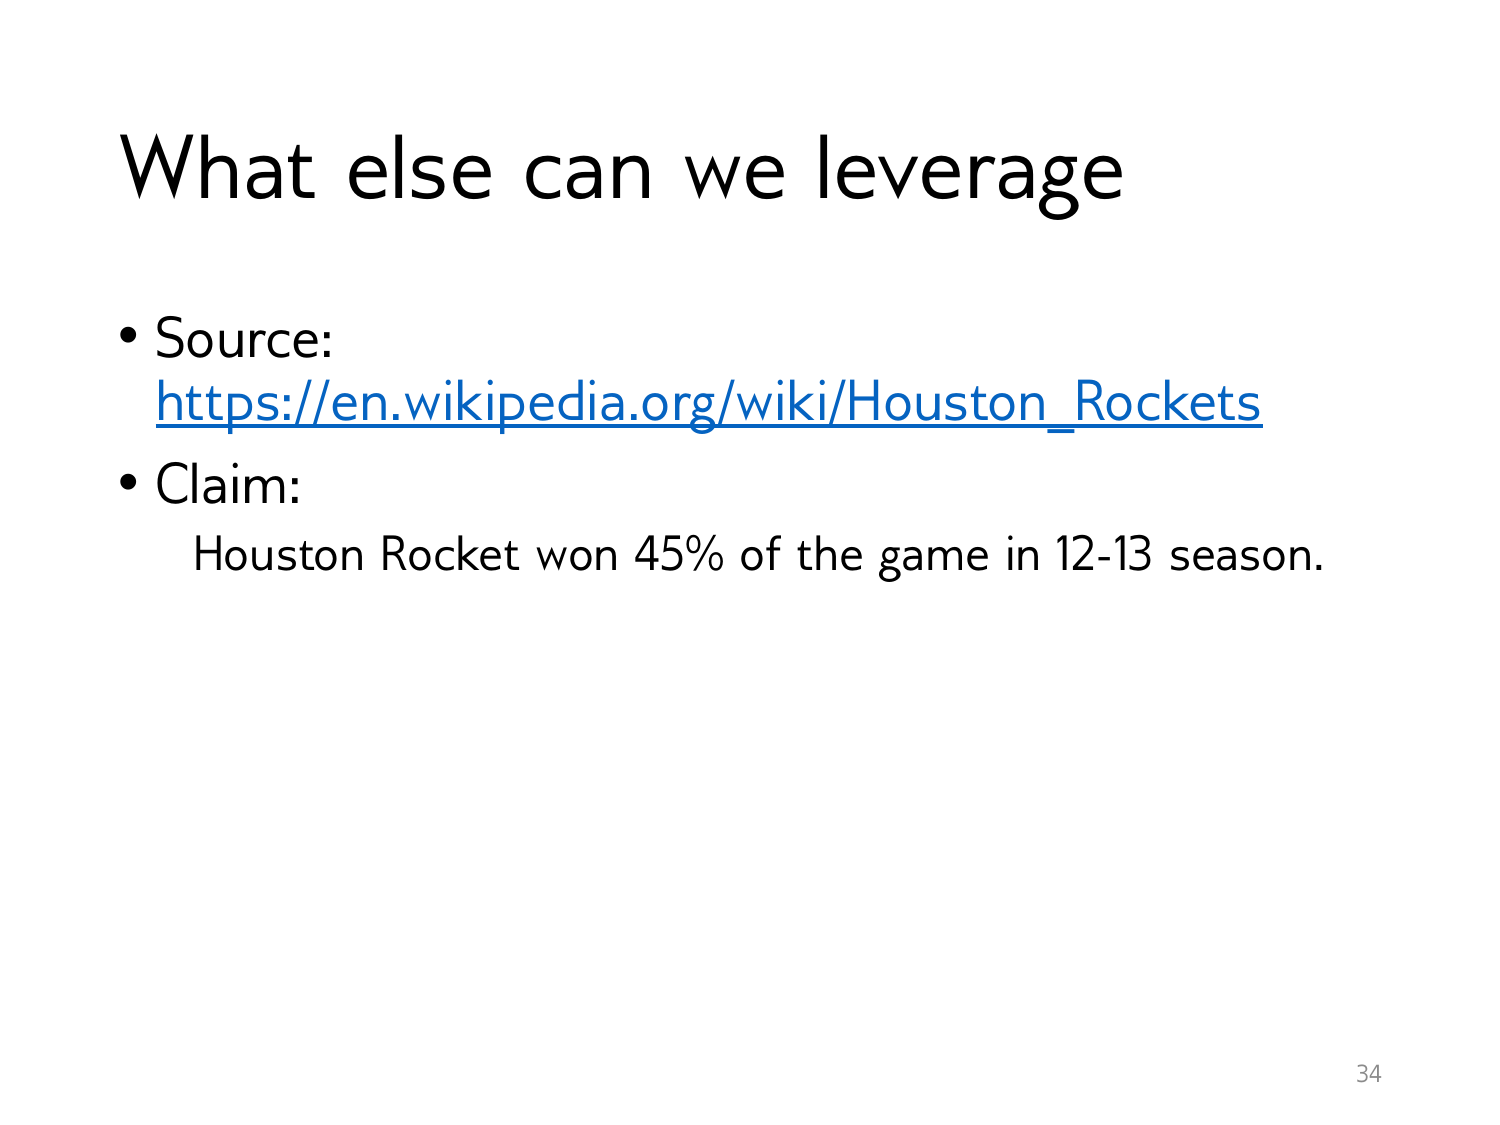

# What else can we leverage
Source: https://en.wikipedia.org/wiki/Houston_Rockets
Claim:
Houston Rocket won 45% of the game in 12-13 season.
34